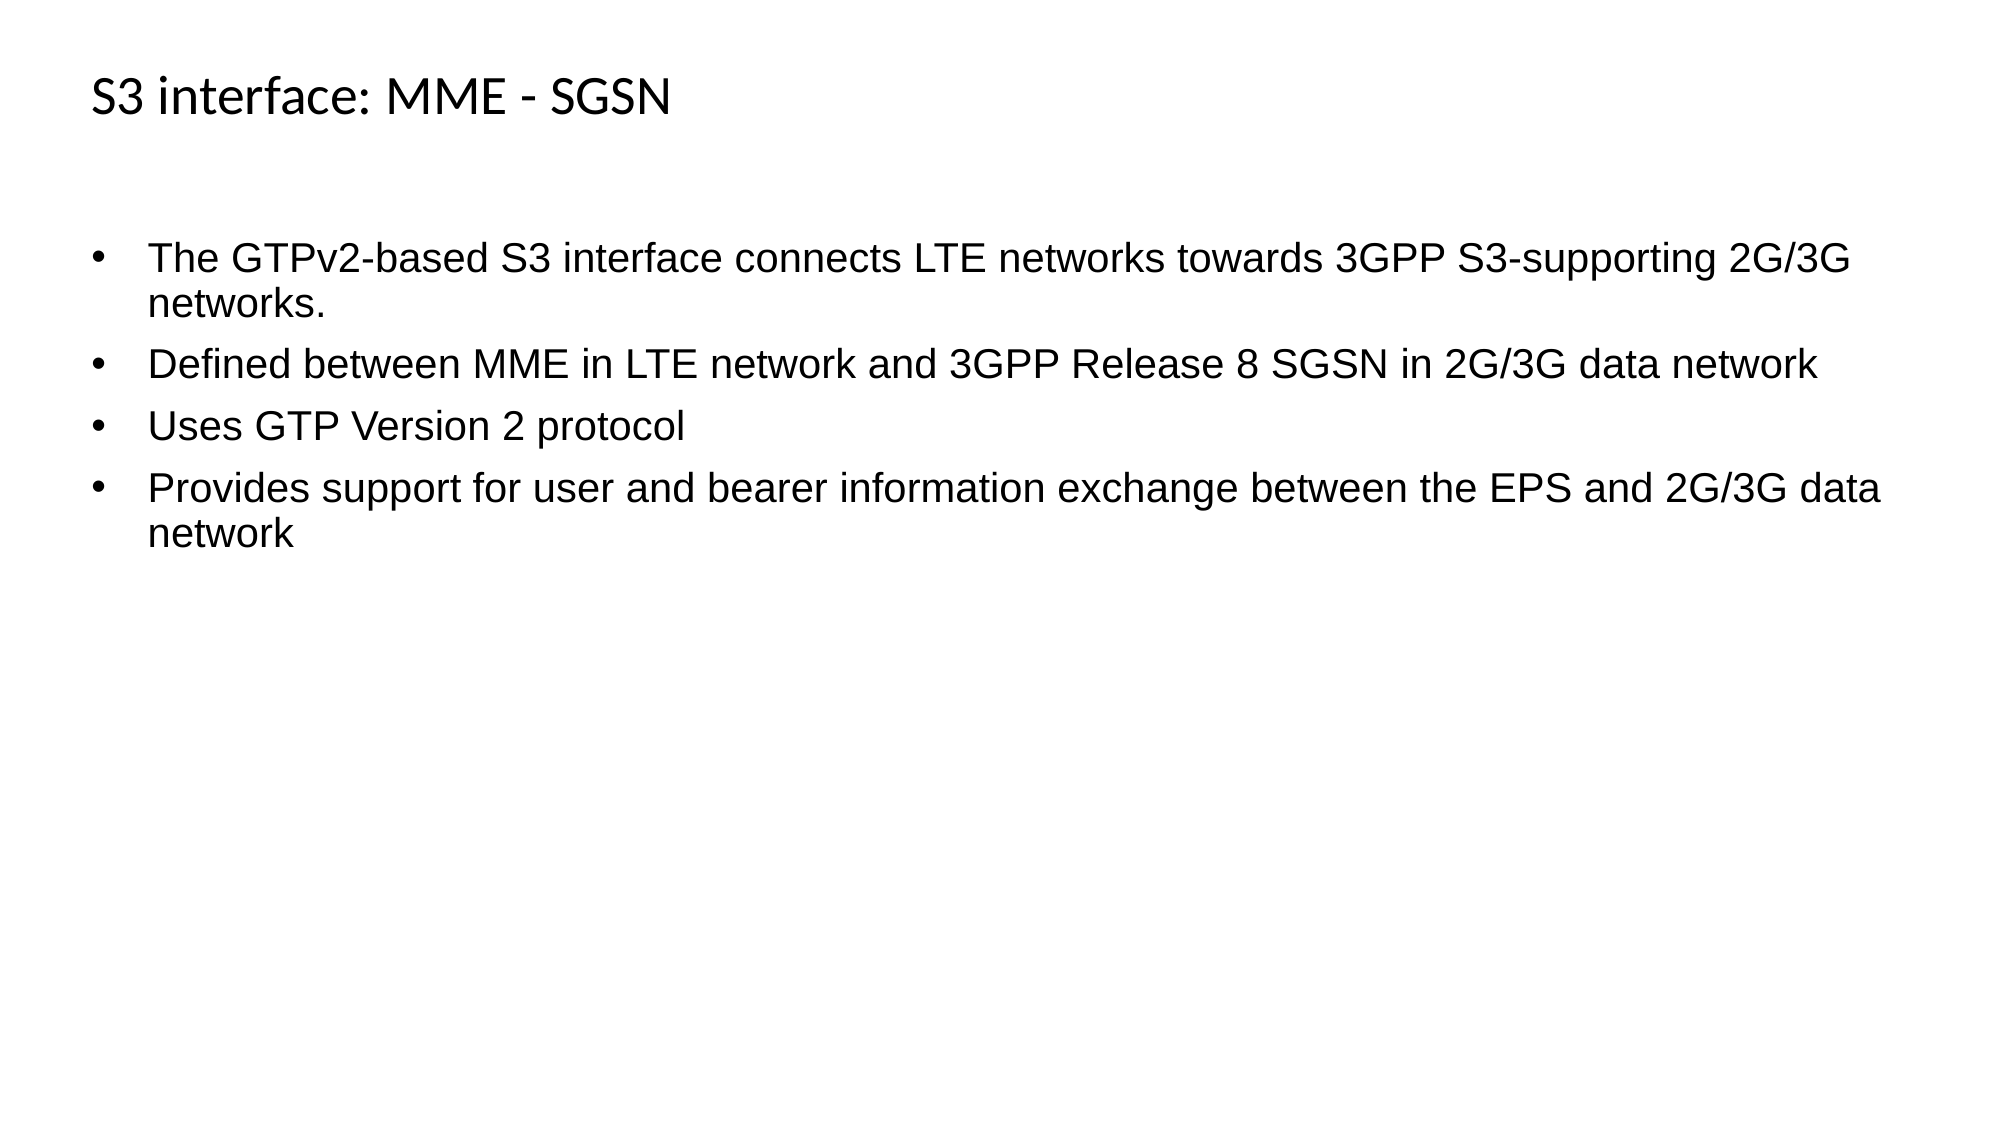

Slide excluded from Table of Contents
# S3 interface: MME - SGSN
The GTPv2-based S3 interface connects LTE networks towards 3GPP S3-supporting 2G/3G networks.
Defined between MME in LTE network and 3GPP Release 8 SGSN in 2G/3G data network
Uses GTP Version 2 protocol
Provides support for user and bearer information exchange between the EPS and 2G/3G data network